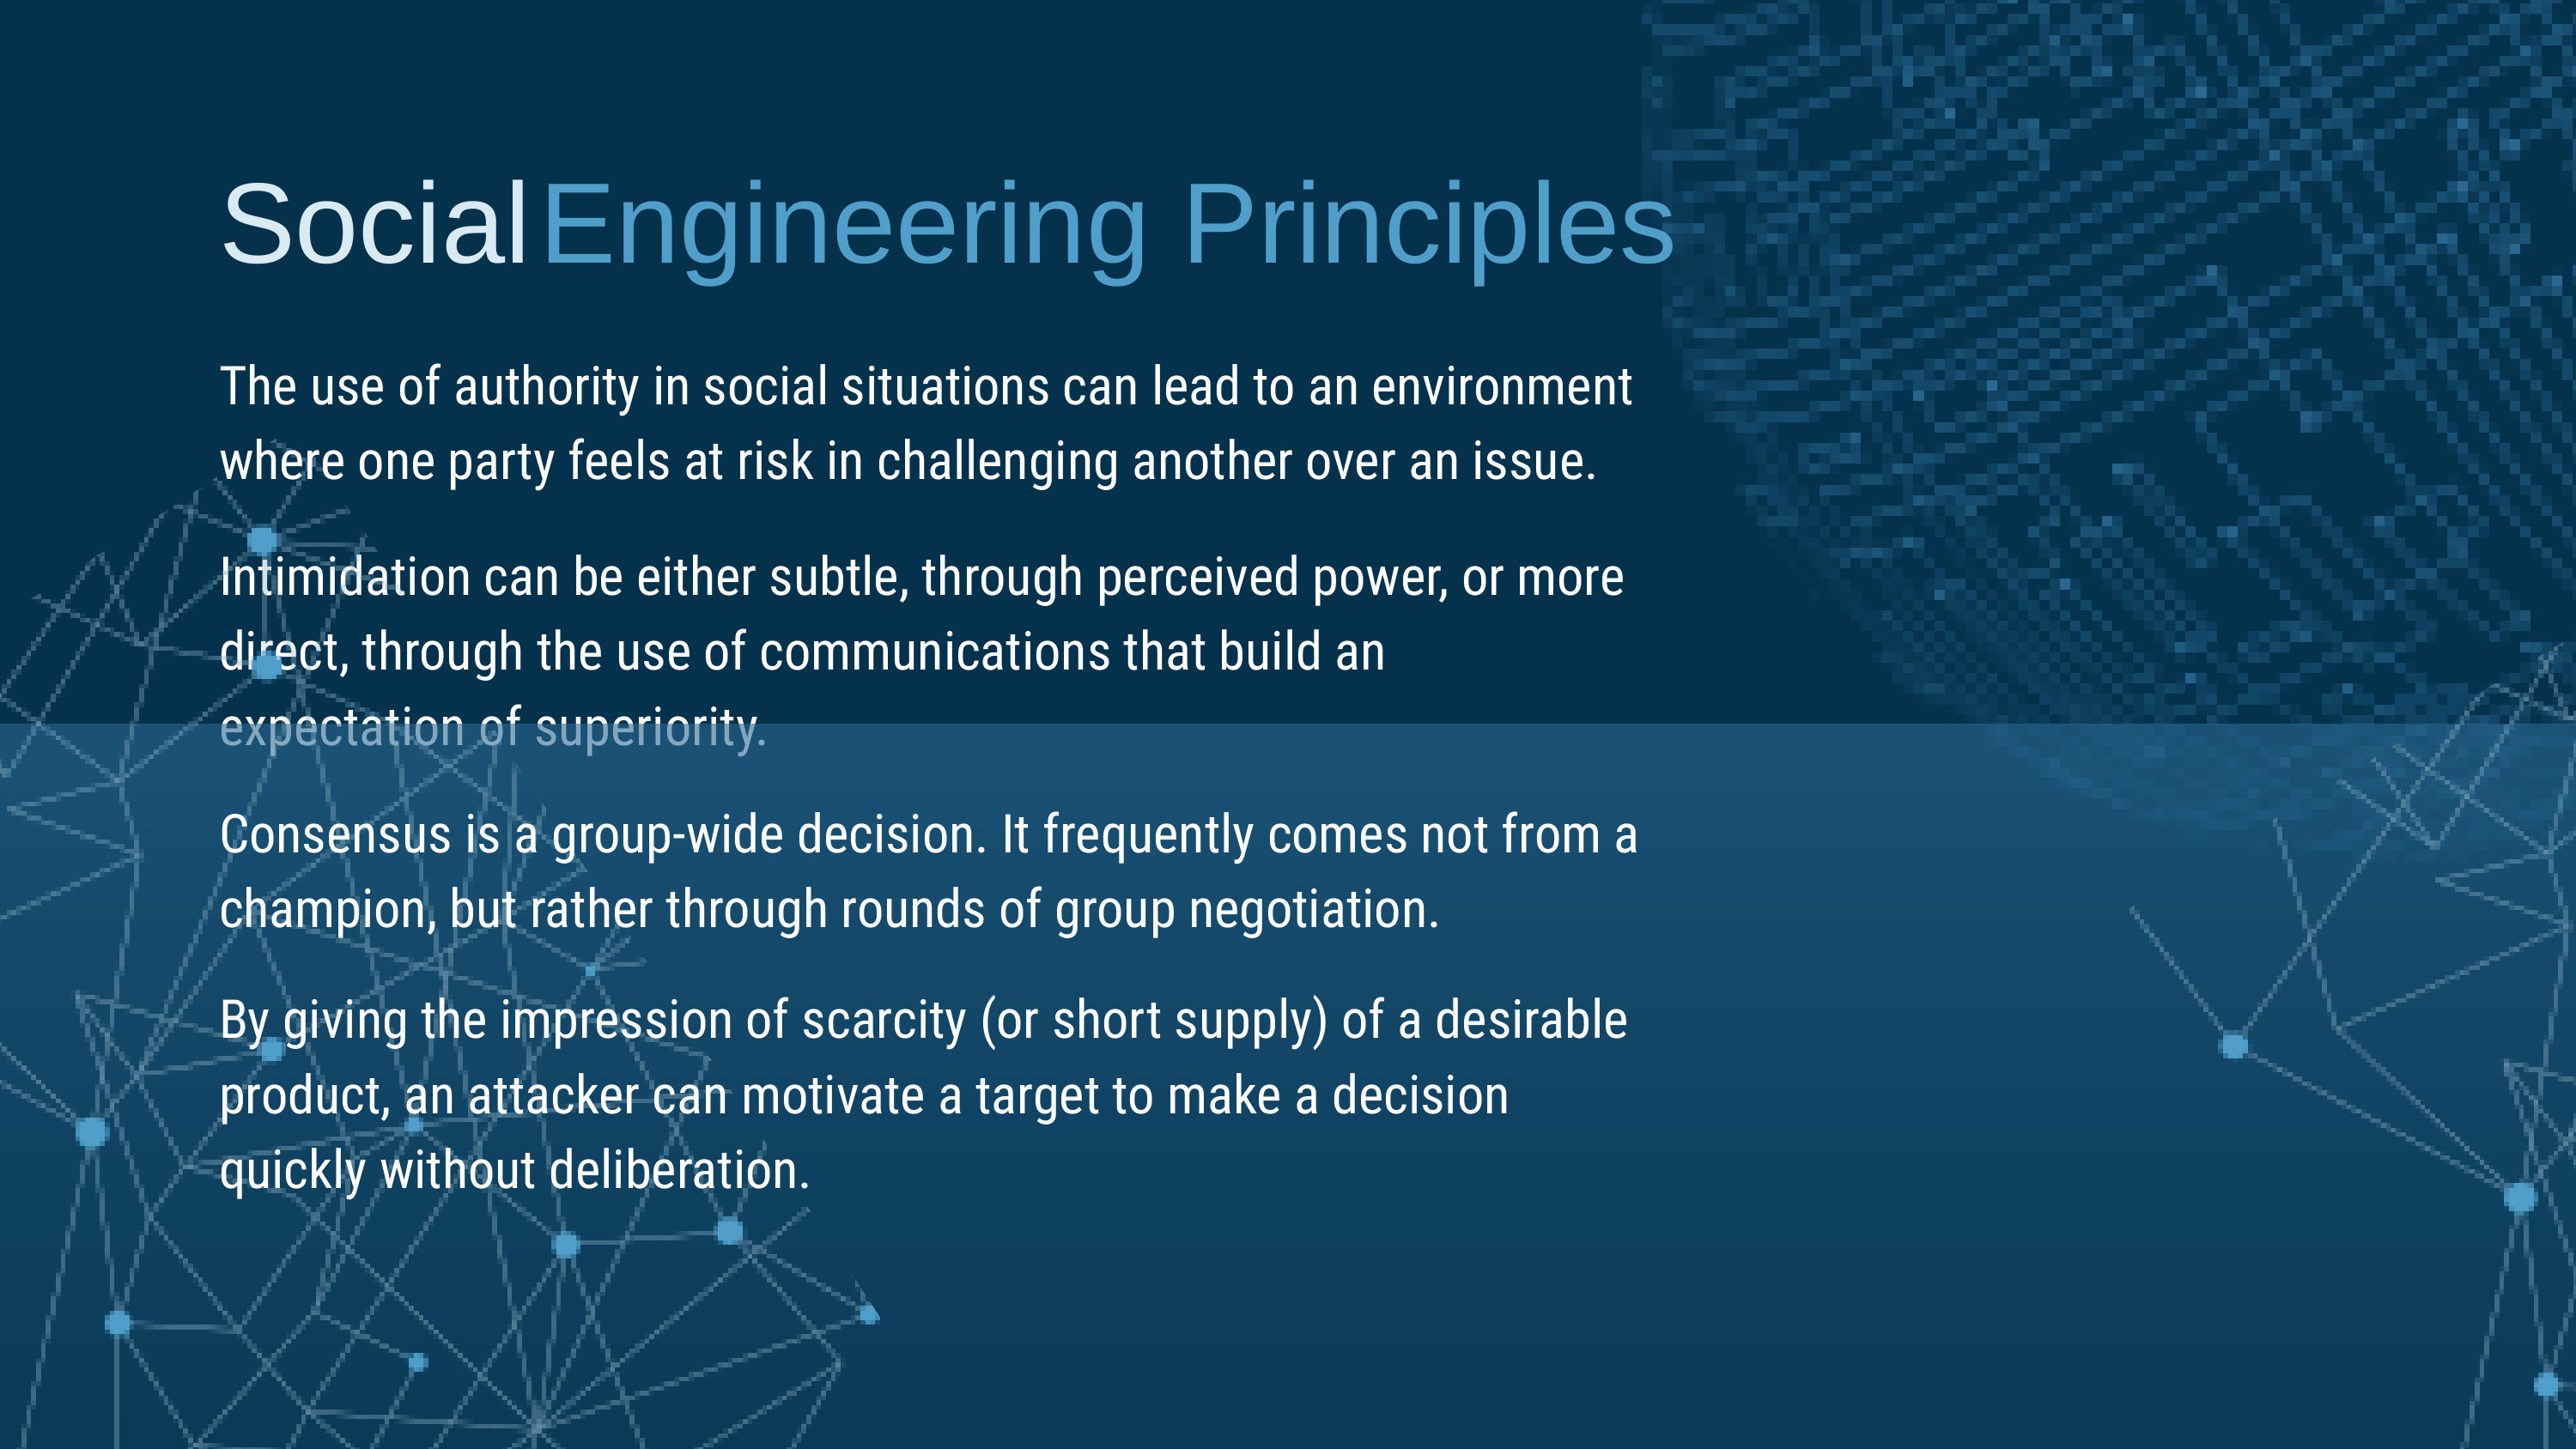

Social
Engineering Principles
The use of authority in social situations can lead to an environment where one party feels at risk in challenging another over an issue.

Intimidation can be either subtle, through perceived power, or more direct, through the use of communications that build an expectation of superiority.

Consensus is a group-wide decision. It frequently comes not from a champion, but rather through rounds of group negotiation.

By giving the impression of scarcity (or short supply) of a desirable product, an attacker can motivate a target to make a decision quickly without deliberation.